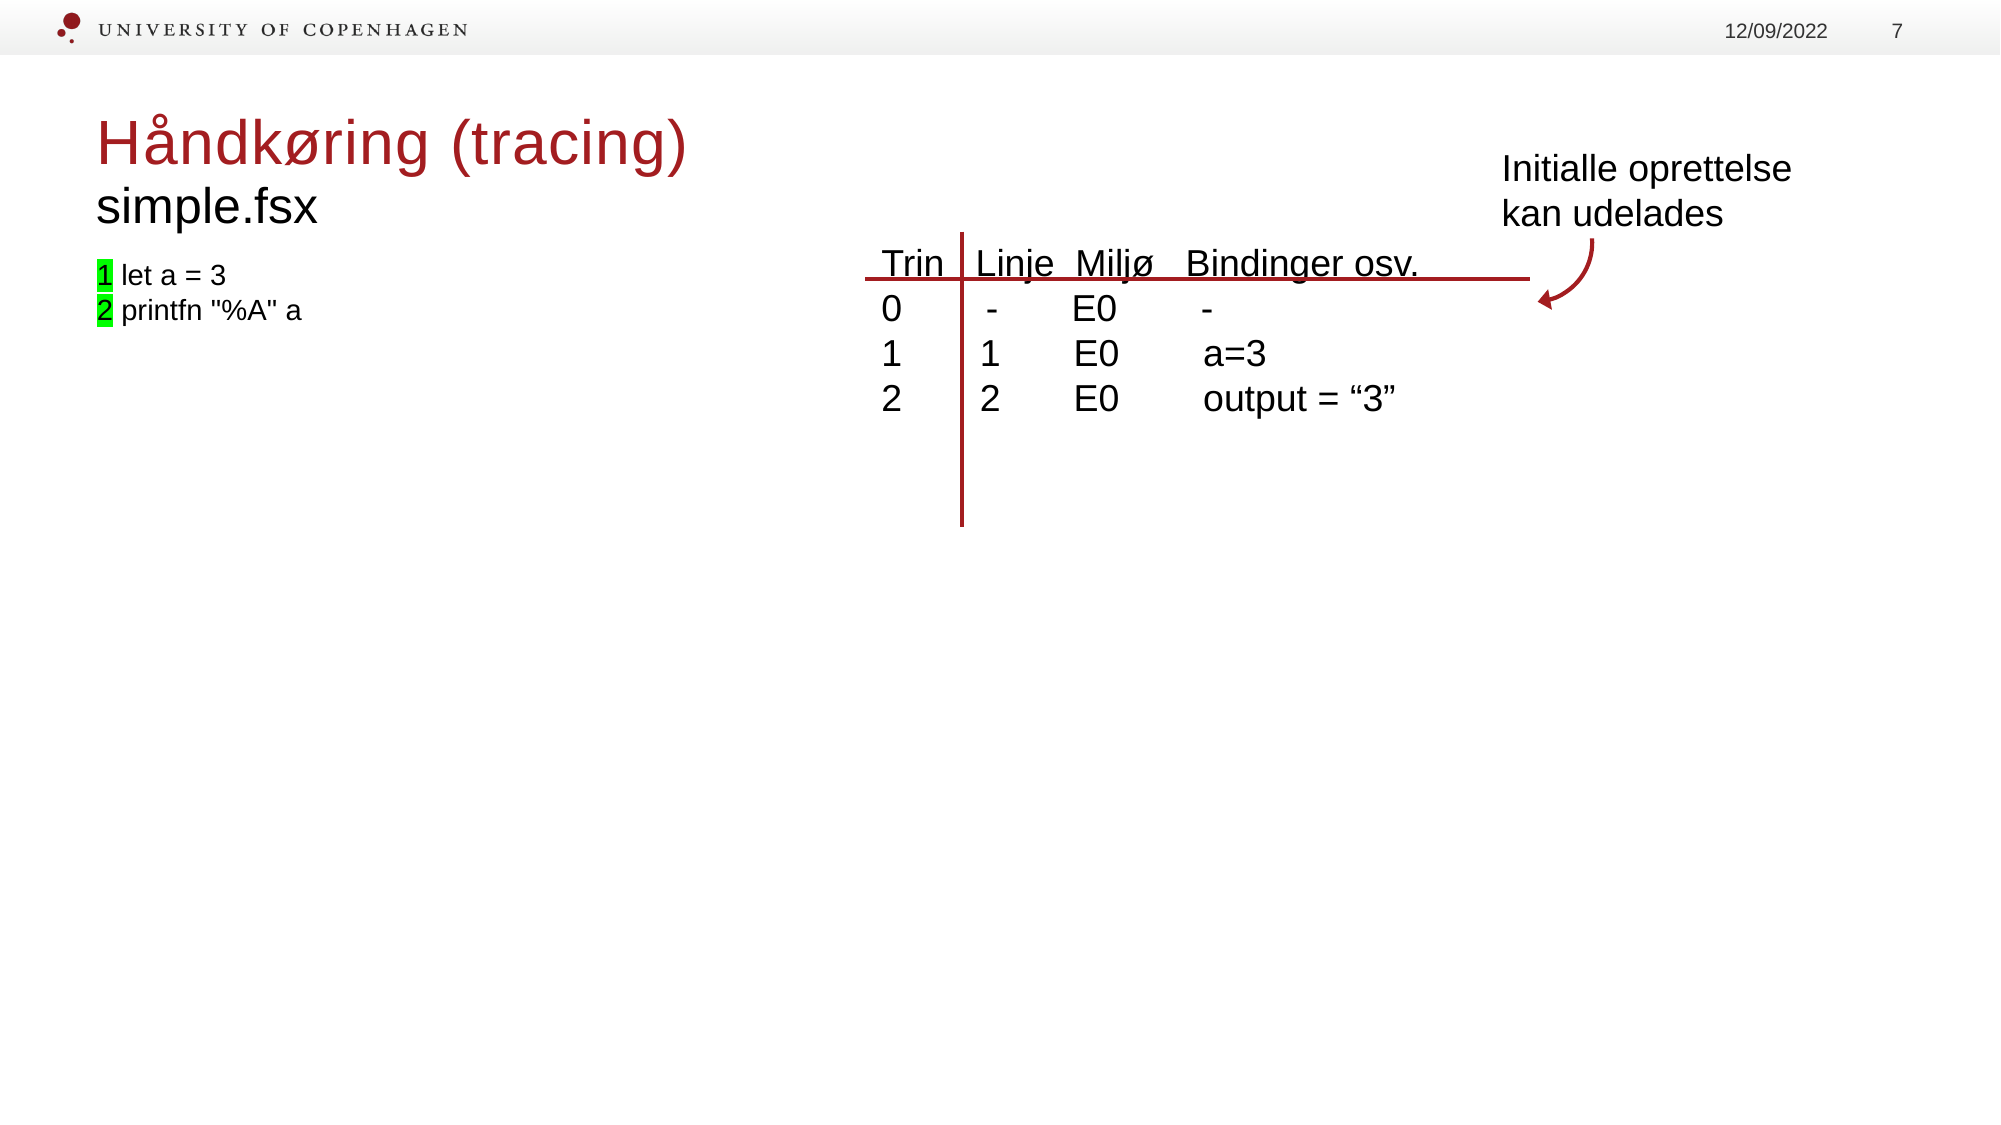

12/09/2022
7
# Håndkøring (tracing)
Initialle oprettelse kan udelades
simple.fsx

Trin   Linje  Miljø   Bindinger osv.
0        -       E0        -
    1       E0        a=3
    2       E0        output = “3”
1 let a = 3
2 printfn "%A" a